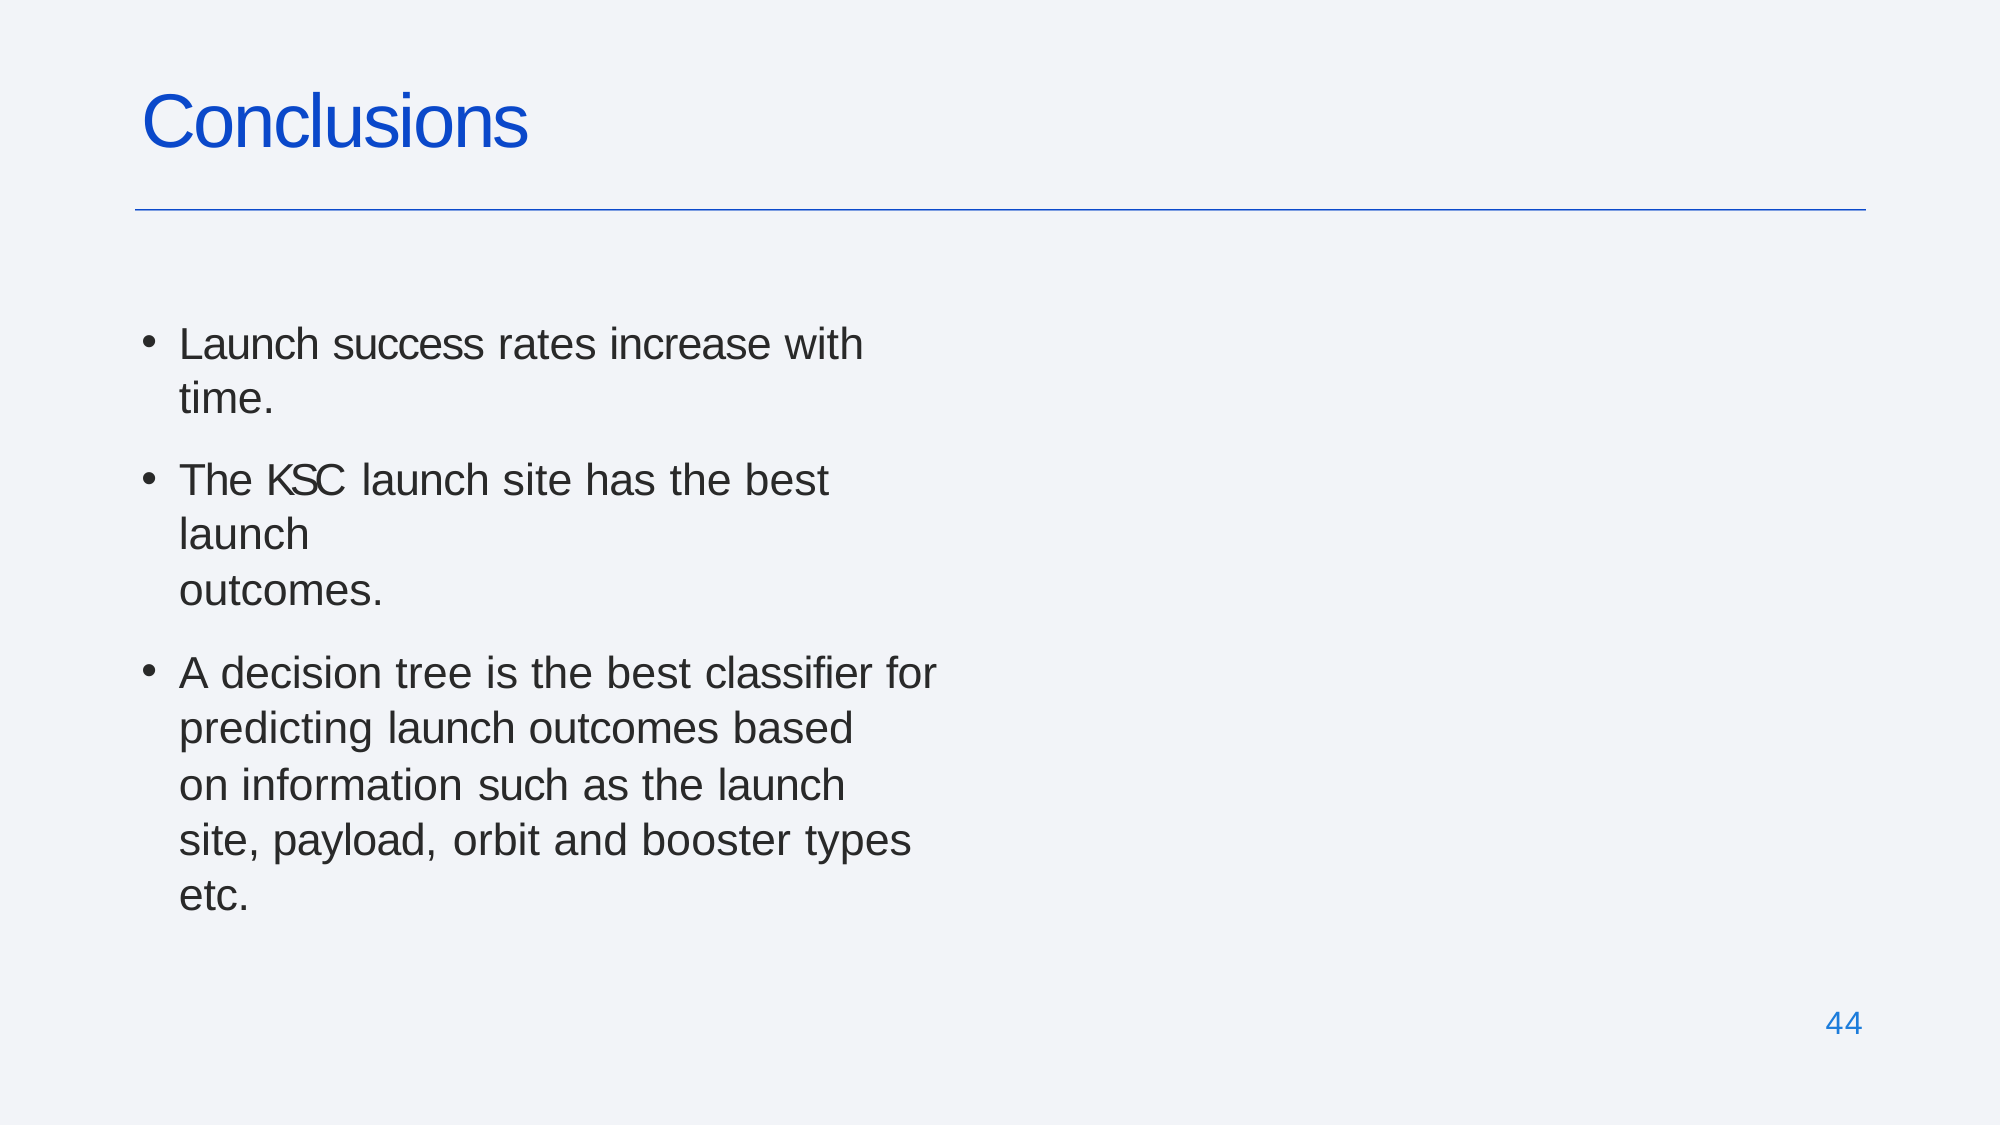

# Conclusions
Launch success rates increase with time.
The KSC launch site has the best launch
outcomes.
A decision tree is the best classifier for predicting launch outcomes based
on information such as the launch site, payload, orbit and booster types etc.
44